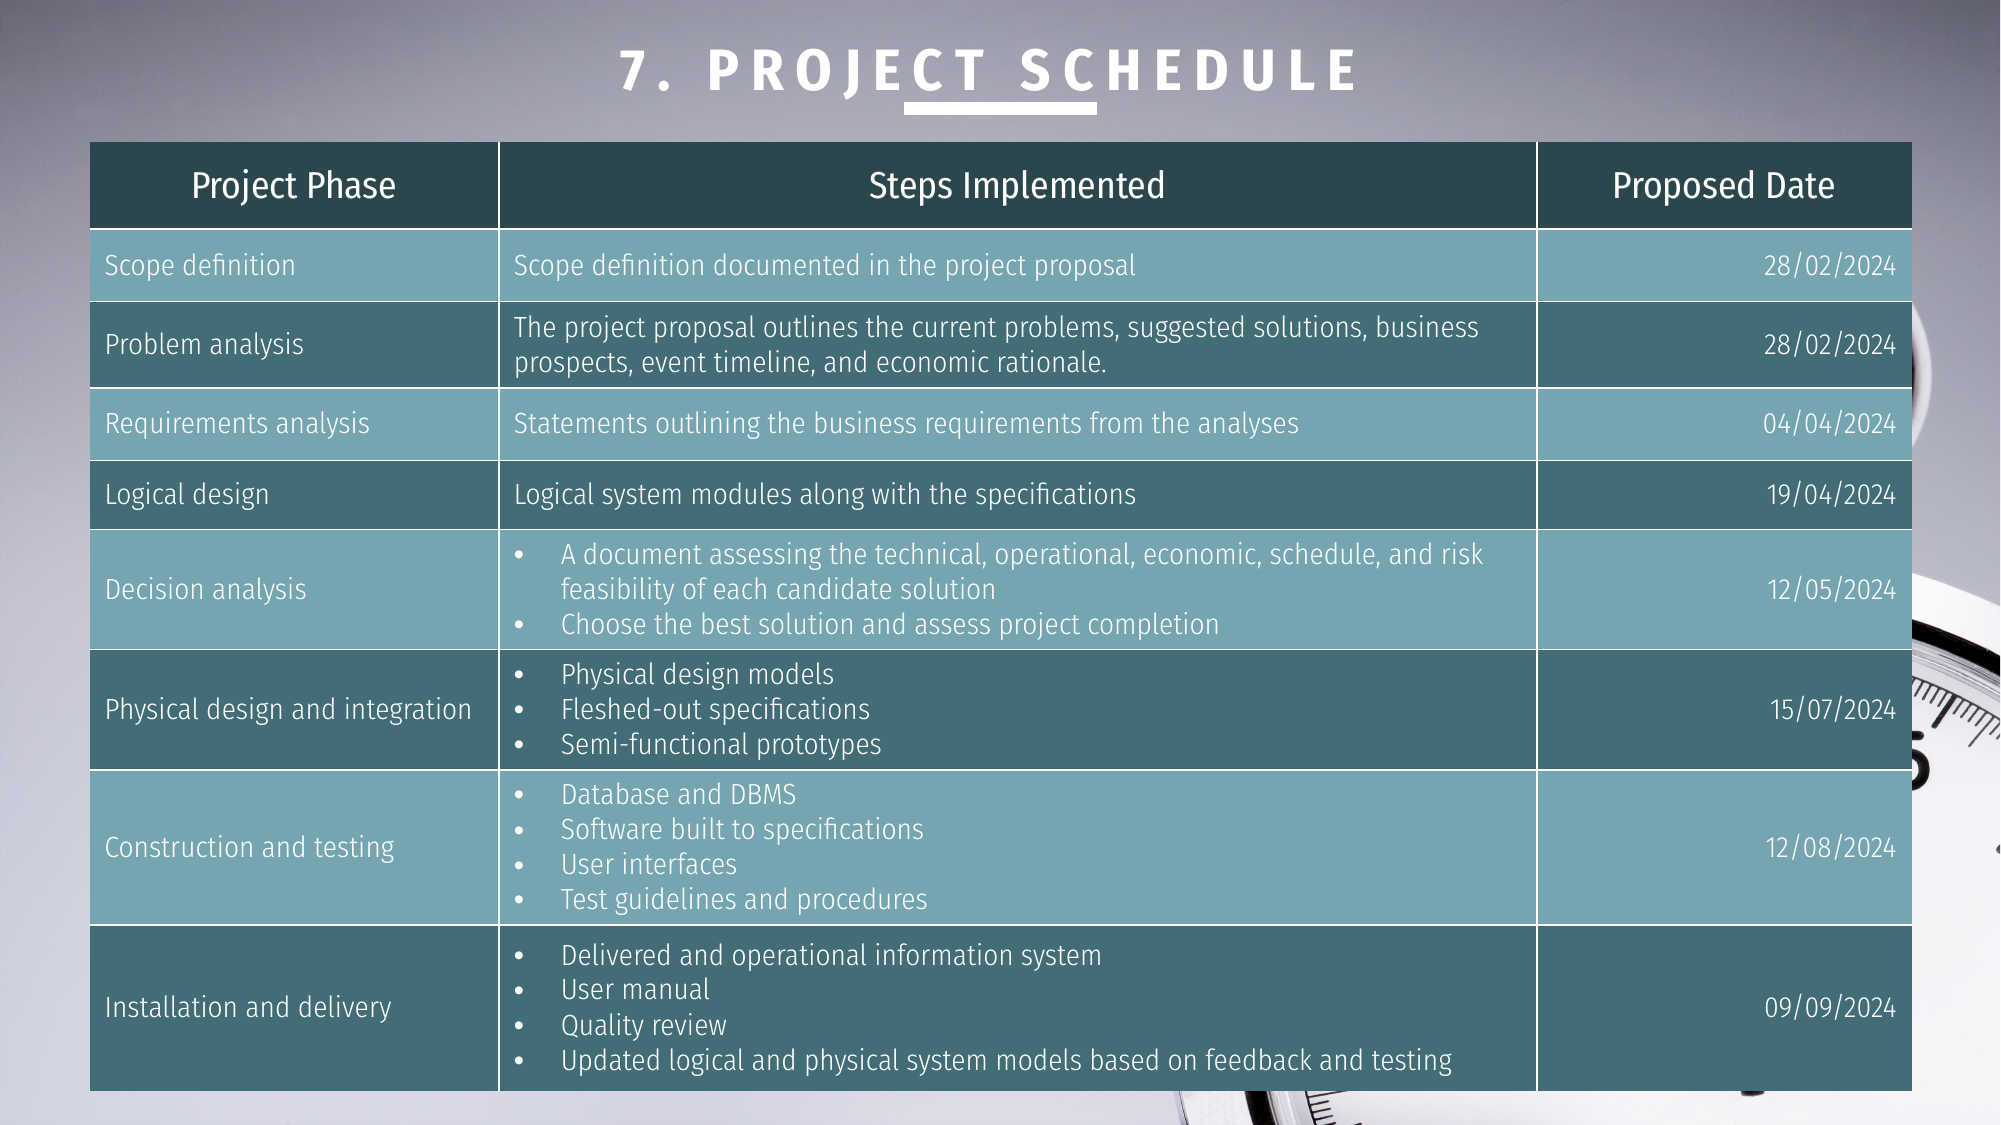

# 7. Project schedule

| Project Phase | Steps Implemented | Proposed Date |
| --- | --- | --- |
| Scope definition | Scope definition documented in the project proposal | 28/02/2024 |
| Problem analysis | The project proposal outlines the current problems, suggested solutions, business prospects, event timeline, and economic rationale. | 28/02/2024 |
| Requirements analysis | Statements outlining the business requirements from the analyses | 04/04/2024 |
| Logical design | Logical system modules along with the specifications | 19/04/2024 |
| Decision analysis | A document assessing the technical, operational, economic, schedule, and risk feasibility of each candidate solution Choose the best solution and assess project completion | 12/05/2024 |
| Physical design and integration | Physical design models Fleshed-out specifications Semi-functional prototypes | 15/07/2024 |
| Construction and testing | Database and DBMS Software built to specifications User interfaces Test guidelines and procedures | 12/08/2024 |
| Installation and delivery | Delivered and operational information system User manual Quality review Updated logical and physical system models based on feedback and testing | 09/09/2024 |